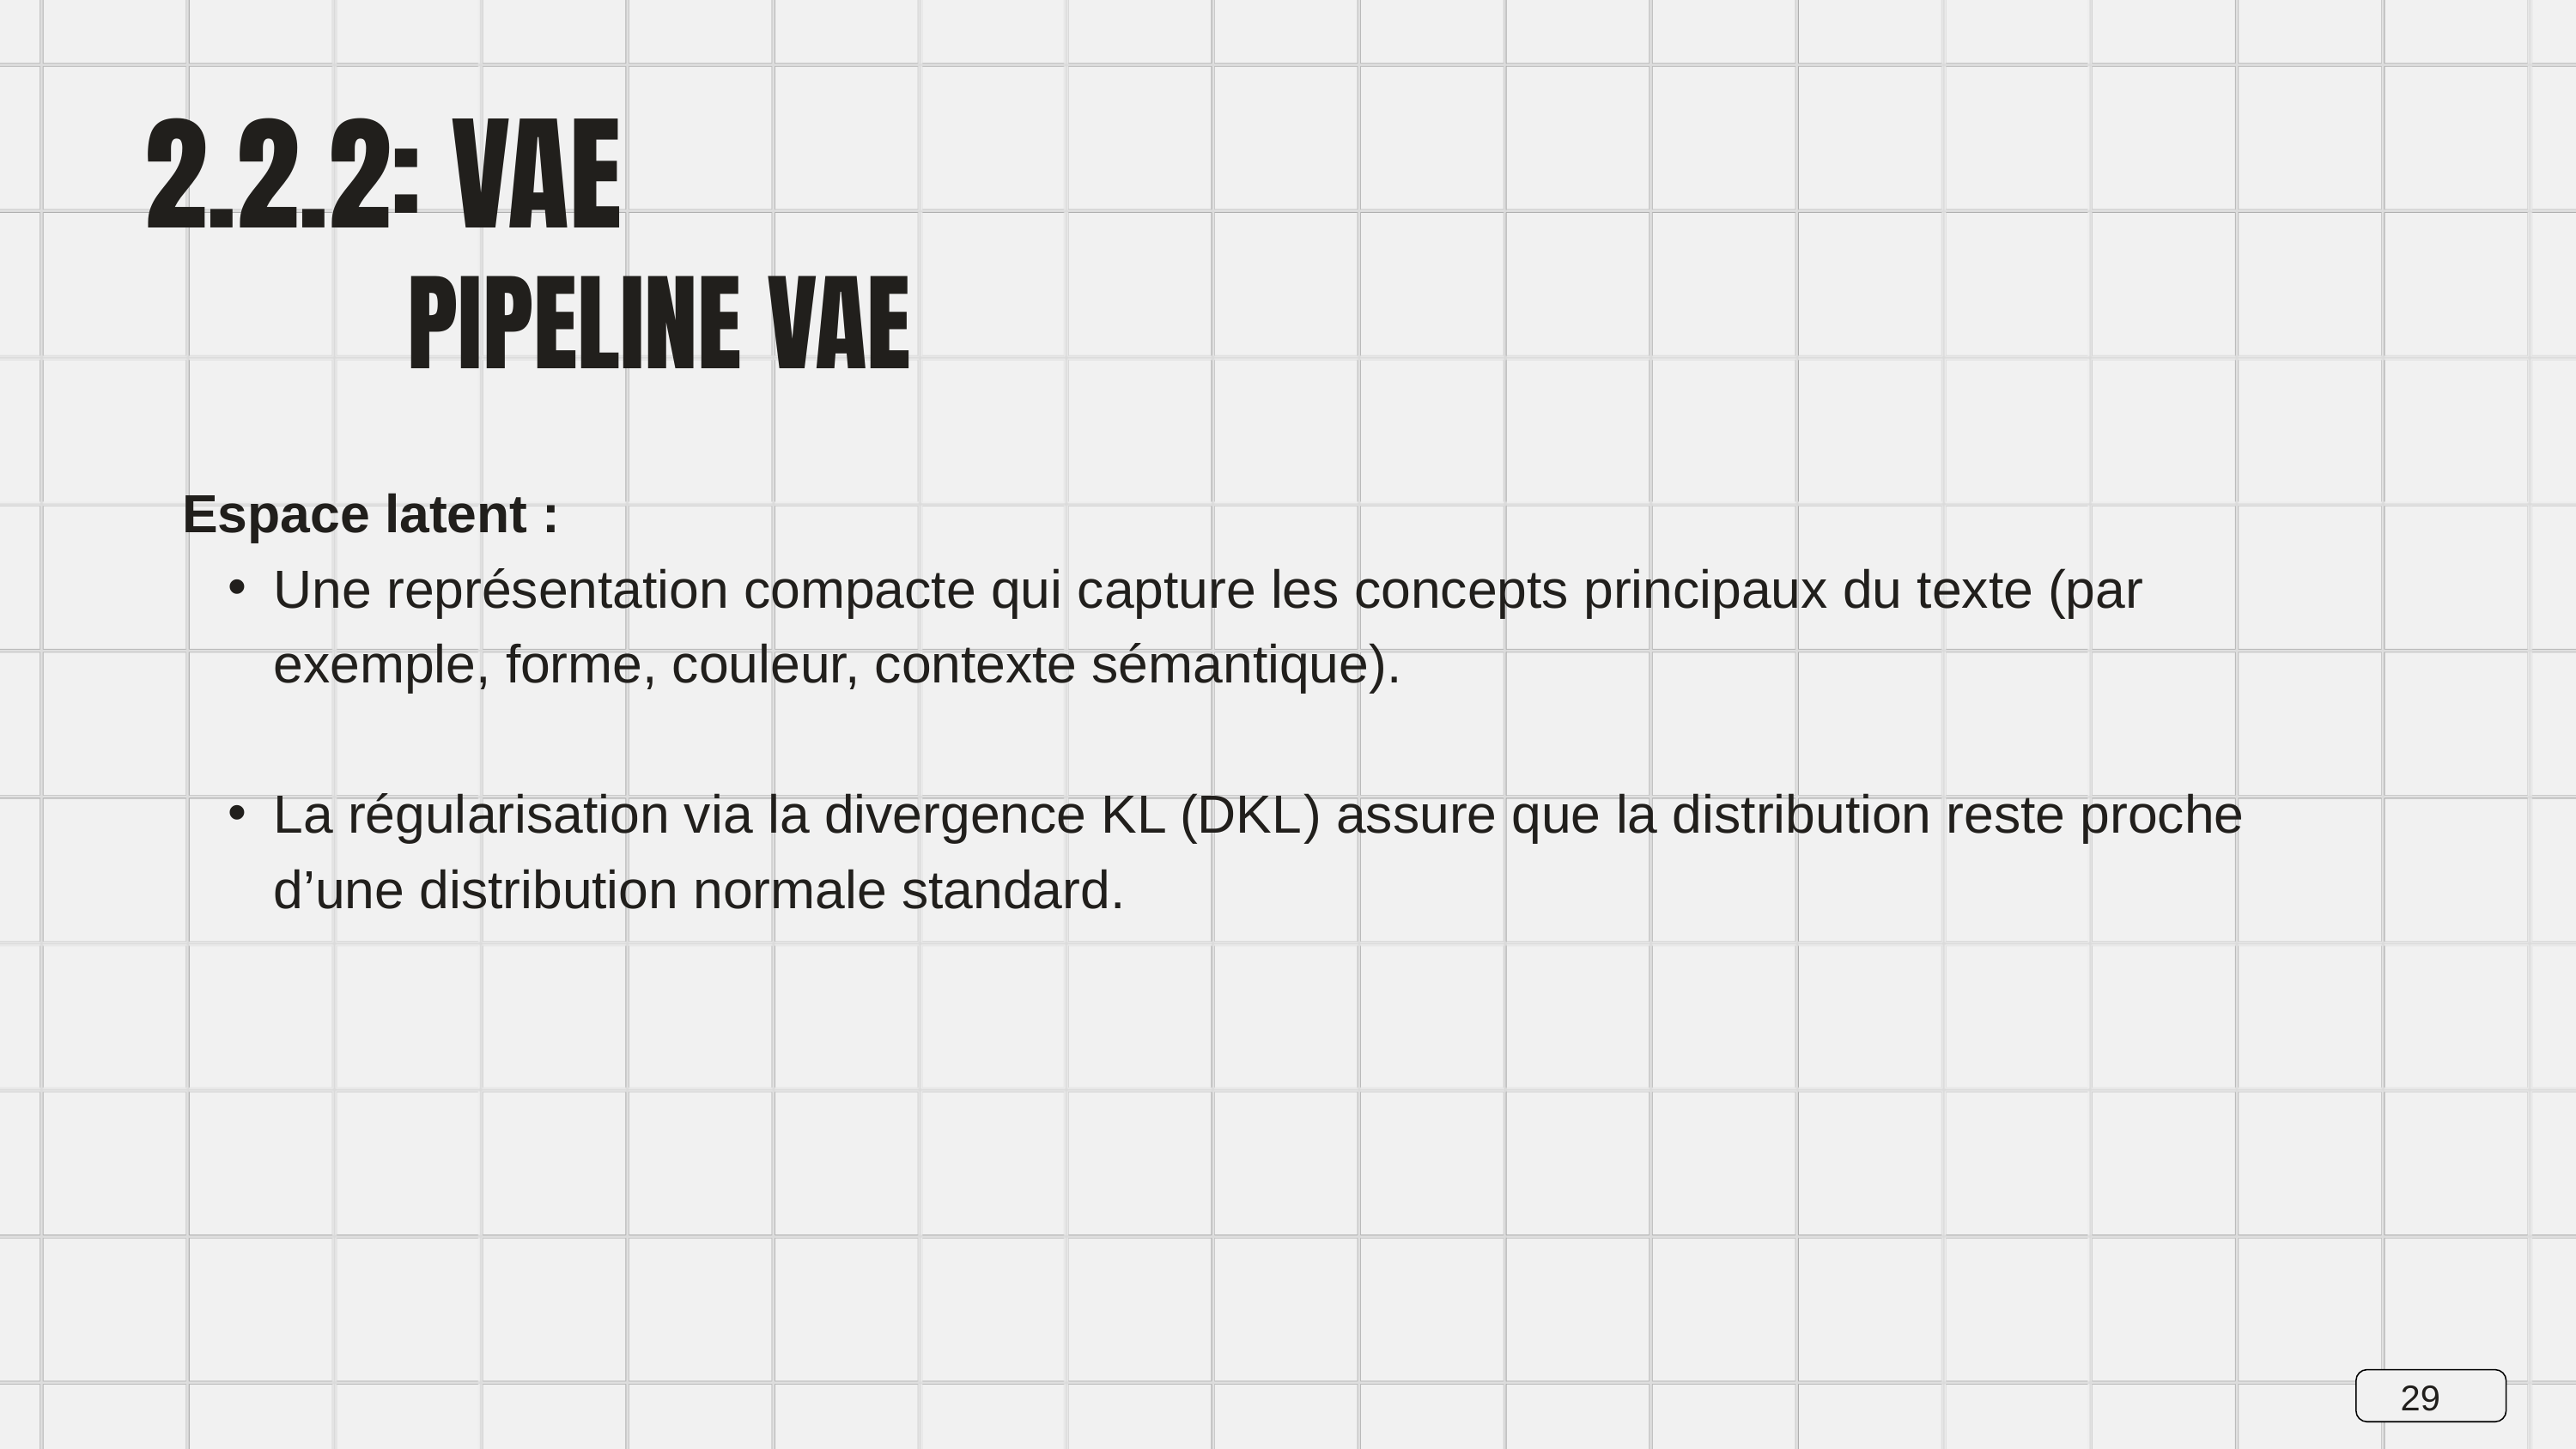

2.2.2: VAE
PIPELINE VAE
Espace latent :
Une représentation compacte qui capture les concepts principaux du texte (par exemple, forme, couleur, contexte sémantique).

La régularisation via la divergence KL (DKL​) assure que la distribution reste proche d’une distribution normale standard.

29